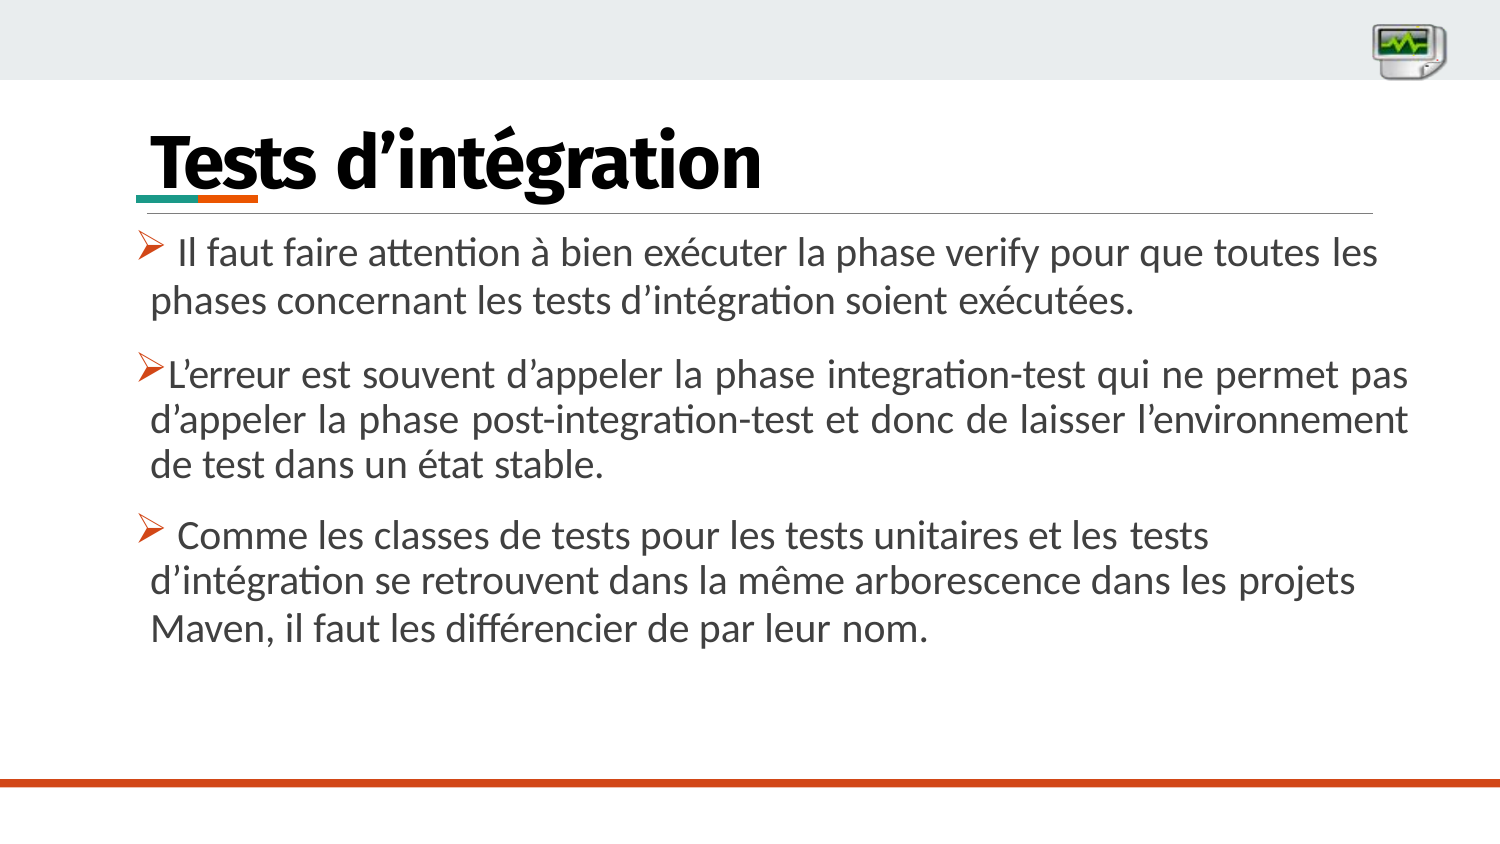

# Tests d’intégration

Il faut faire attention à bien exécuter la phase verify pour que toutes les
phases concernant les tests d’intégration soient exécutées.
L’erreur est souvent d’appeler la phase integration-test qui ne permet pas  d’appeler la phase post-integration-test et donc de laisser l’environnement  de test dans un état stable.
Comme les classes de tests pour les tests unitaires et les tests
d’intégration se retrouvent dans la même arborescence dans les projets
Maven, il faut les différencier de par leur nom.